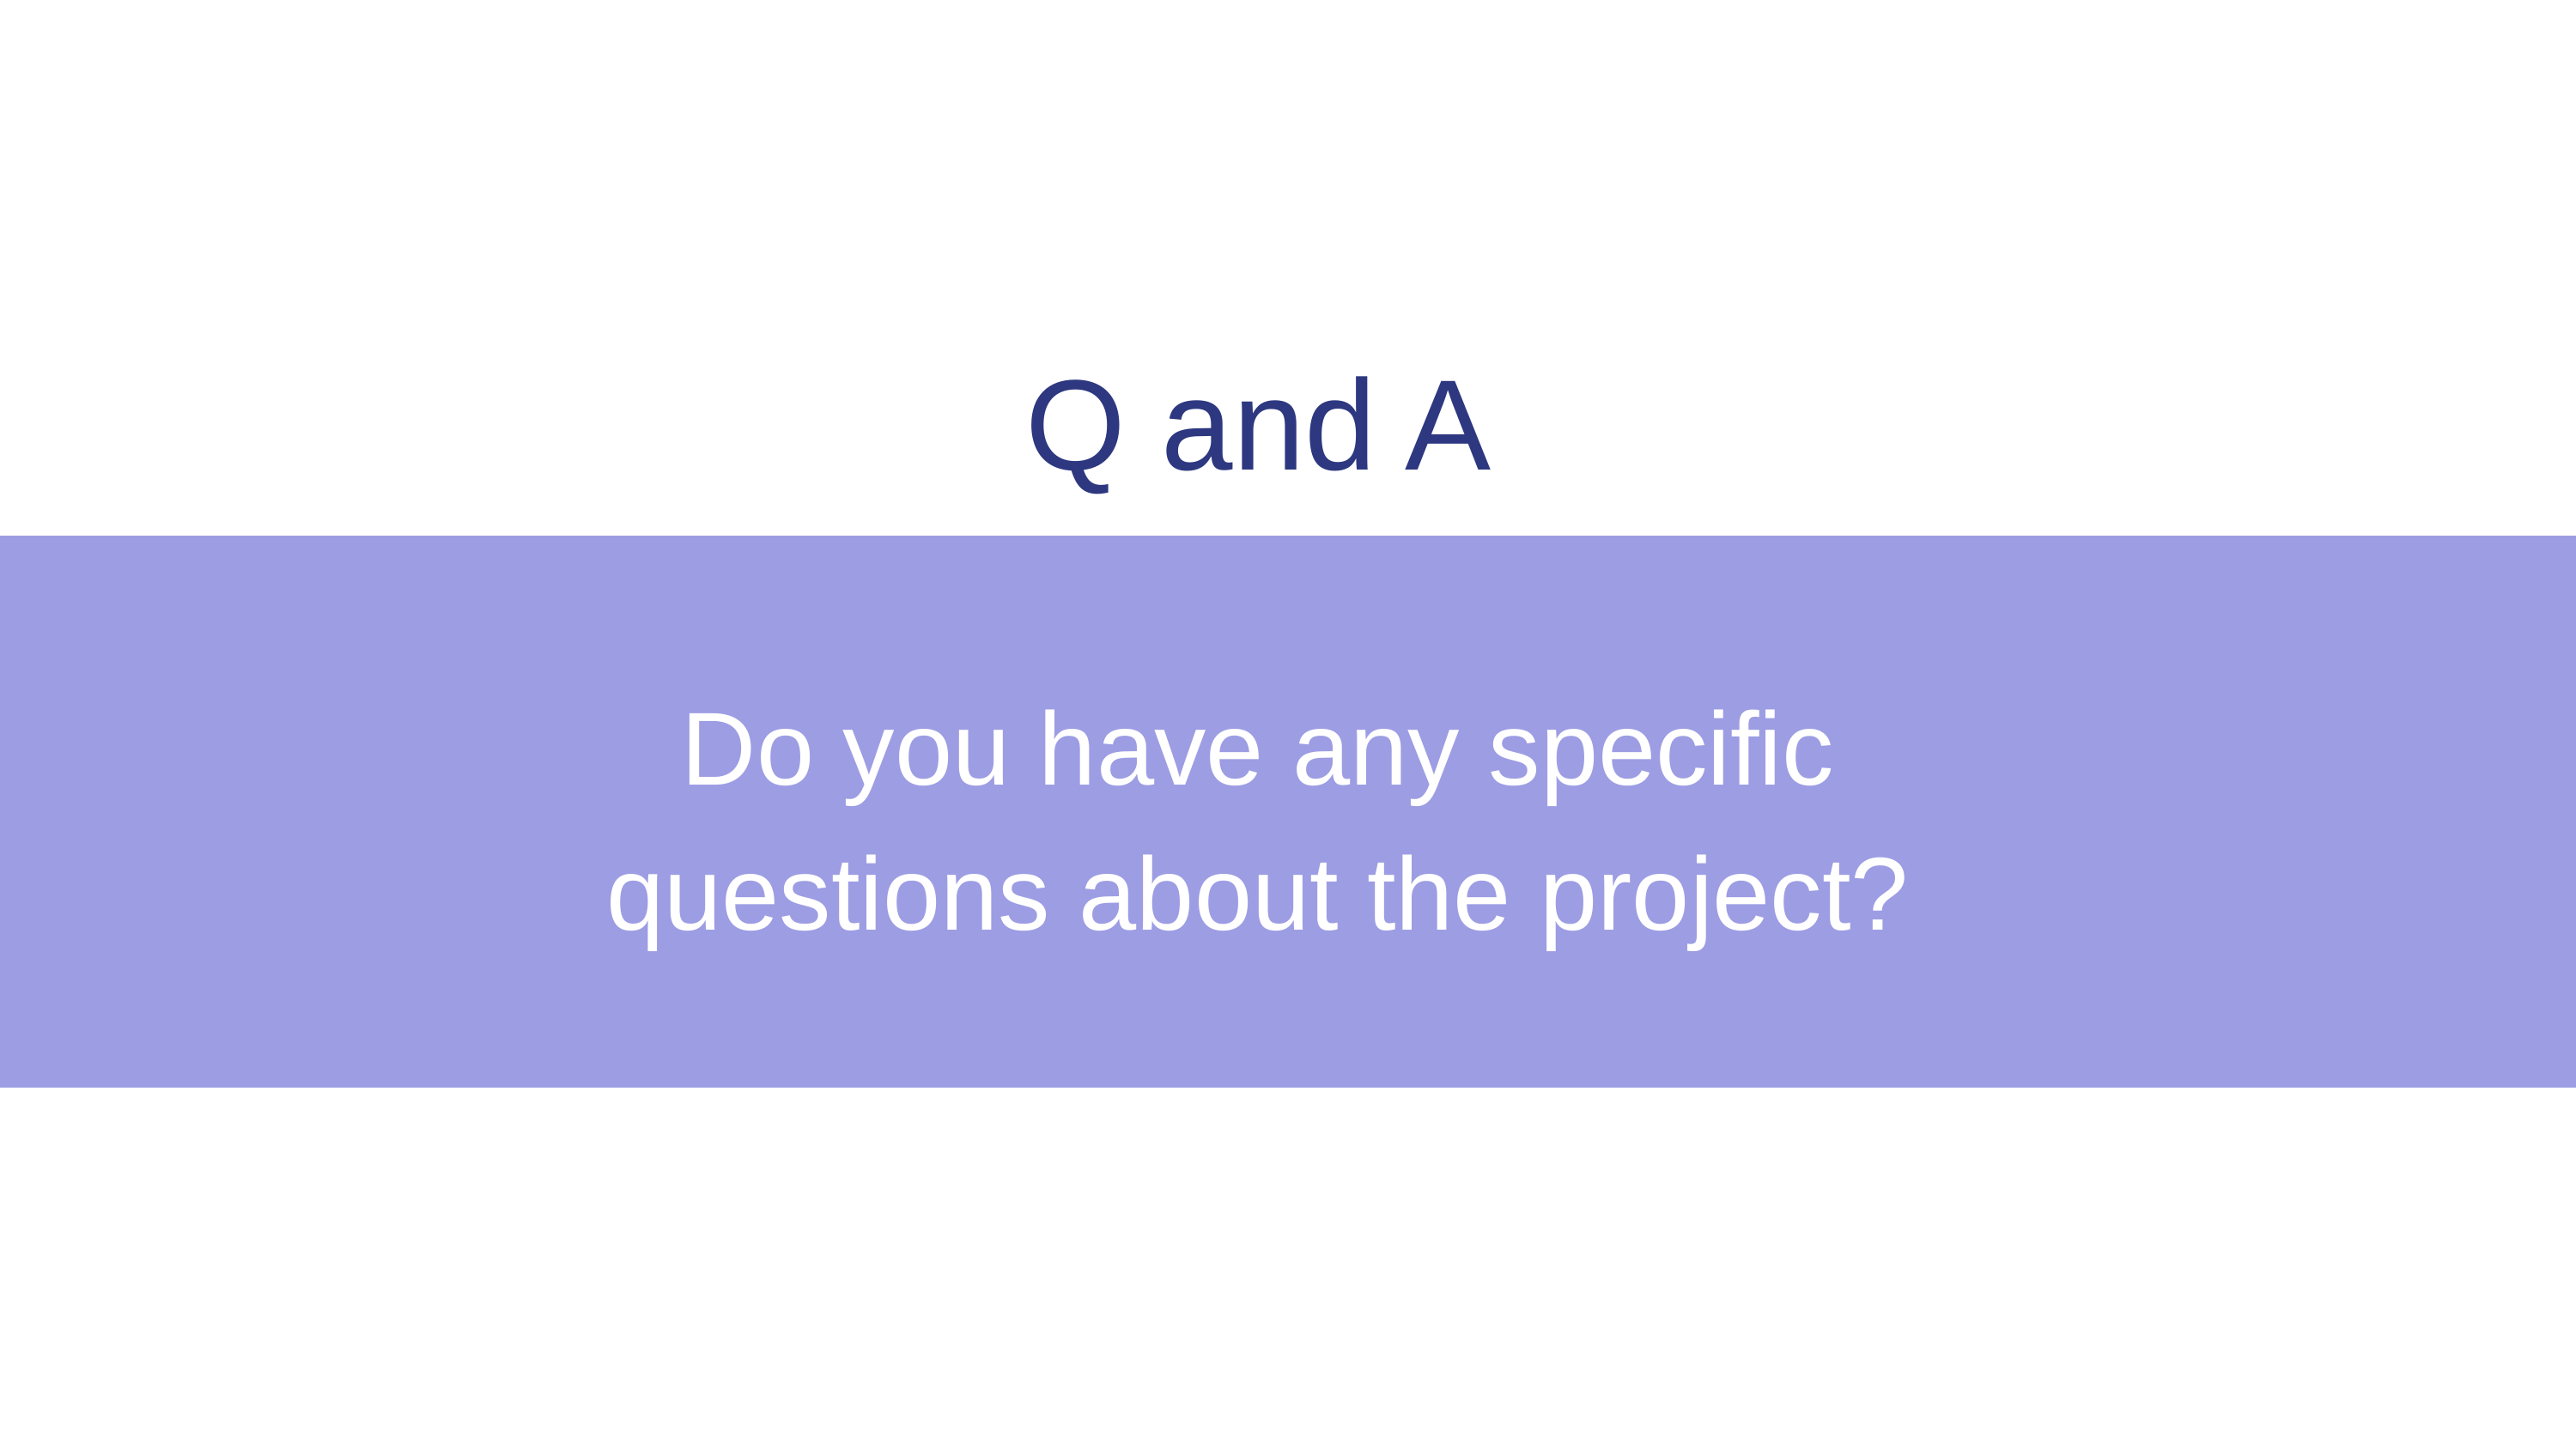

Q and A

Do you have any specific questions about the project?